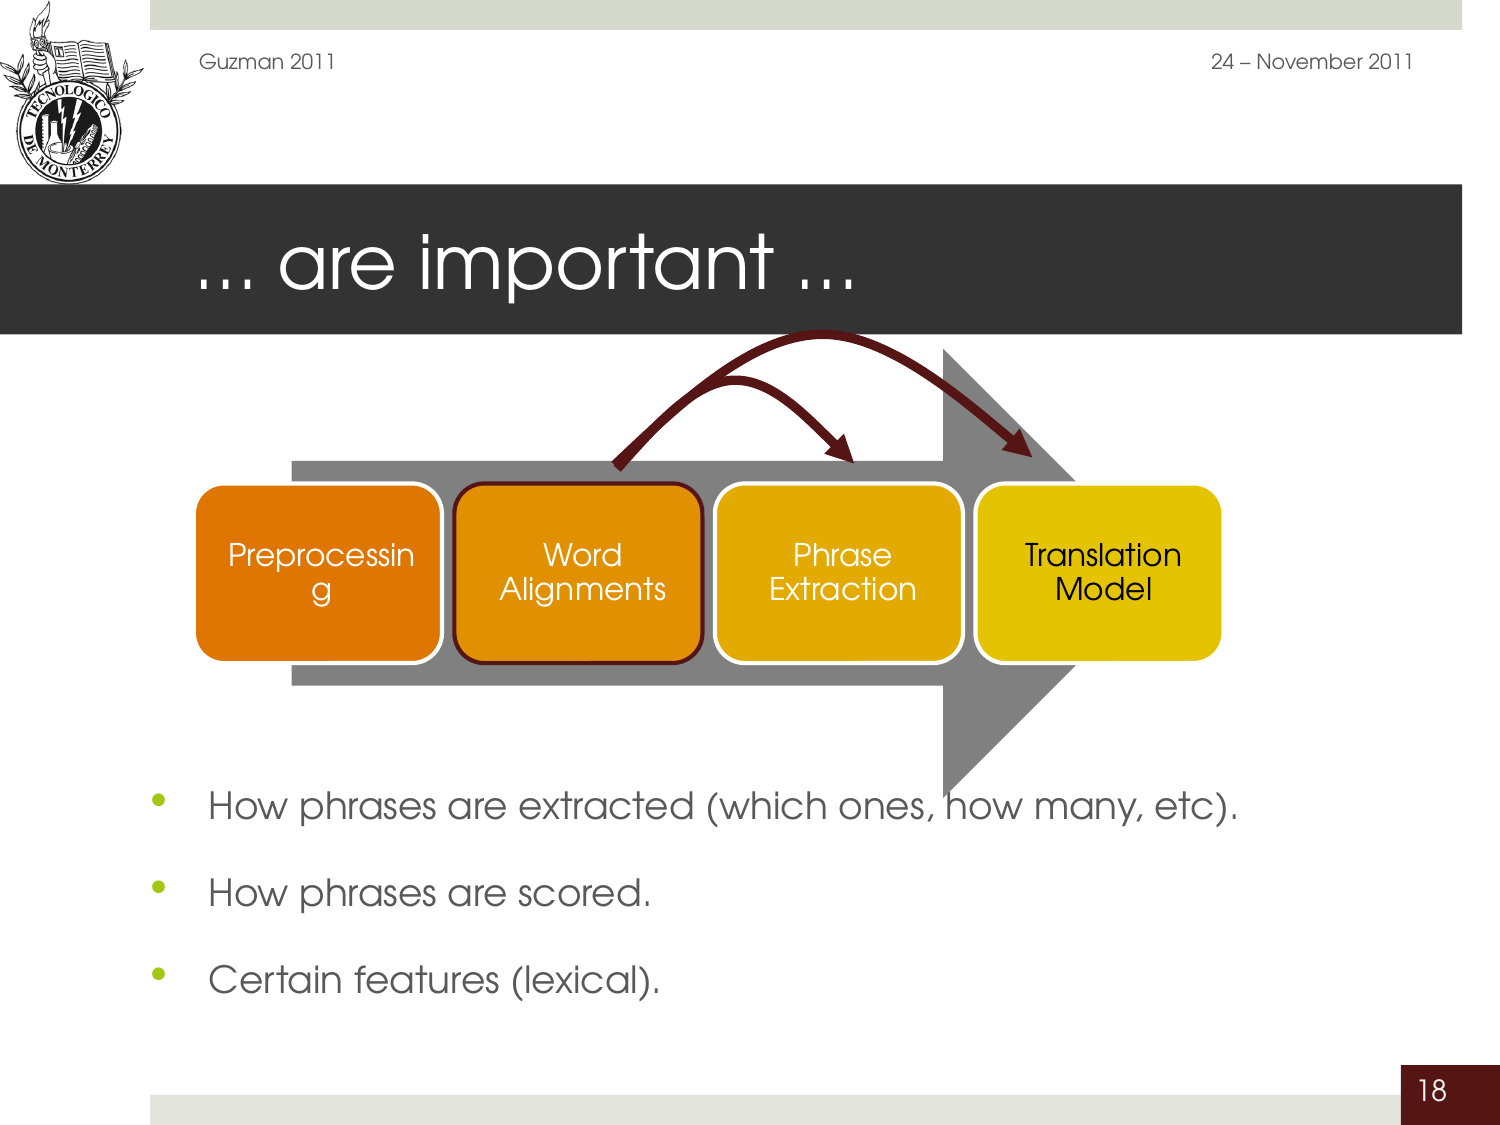

Guzman 2011
24 – November 2011
# … are important …

Preprocessing
Word Alignments
Phrase Extraction
Translation Model

How phrases are extracted (which ones, how many, etc).
How phrases are scored.
Certain features (lexical).